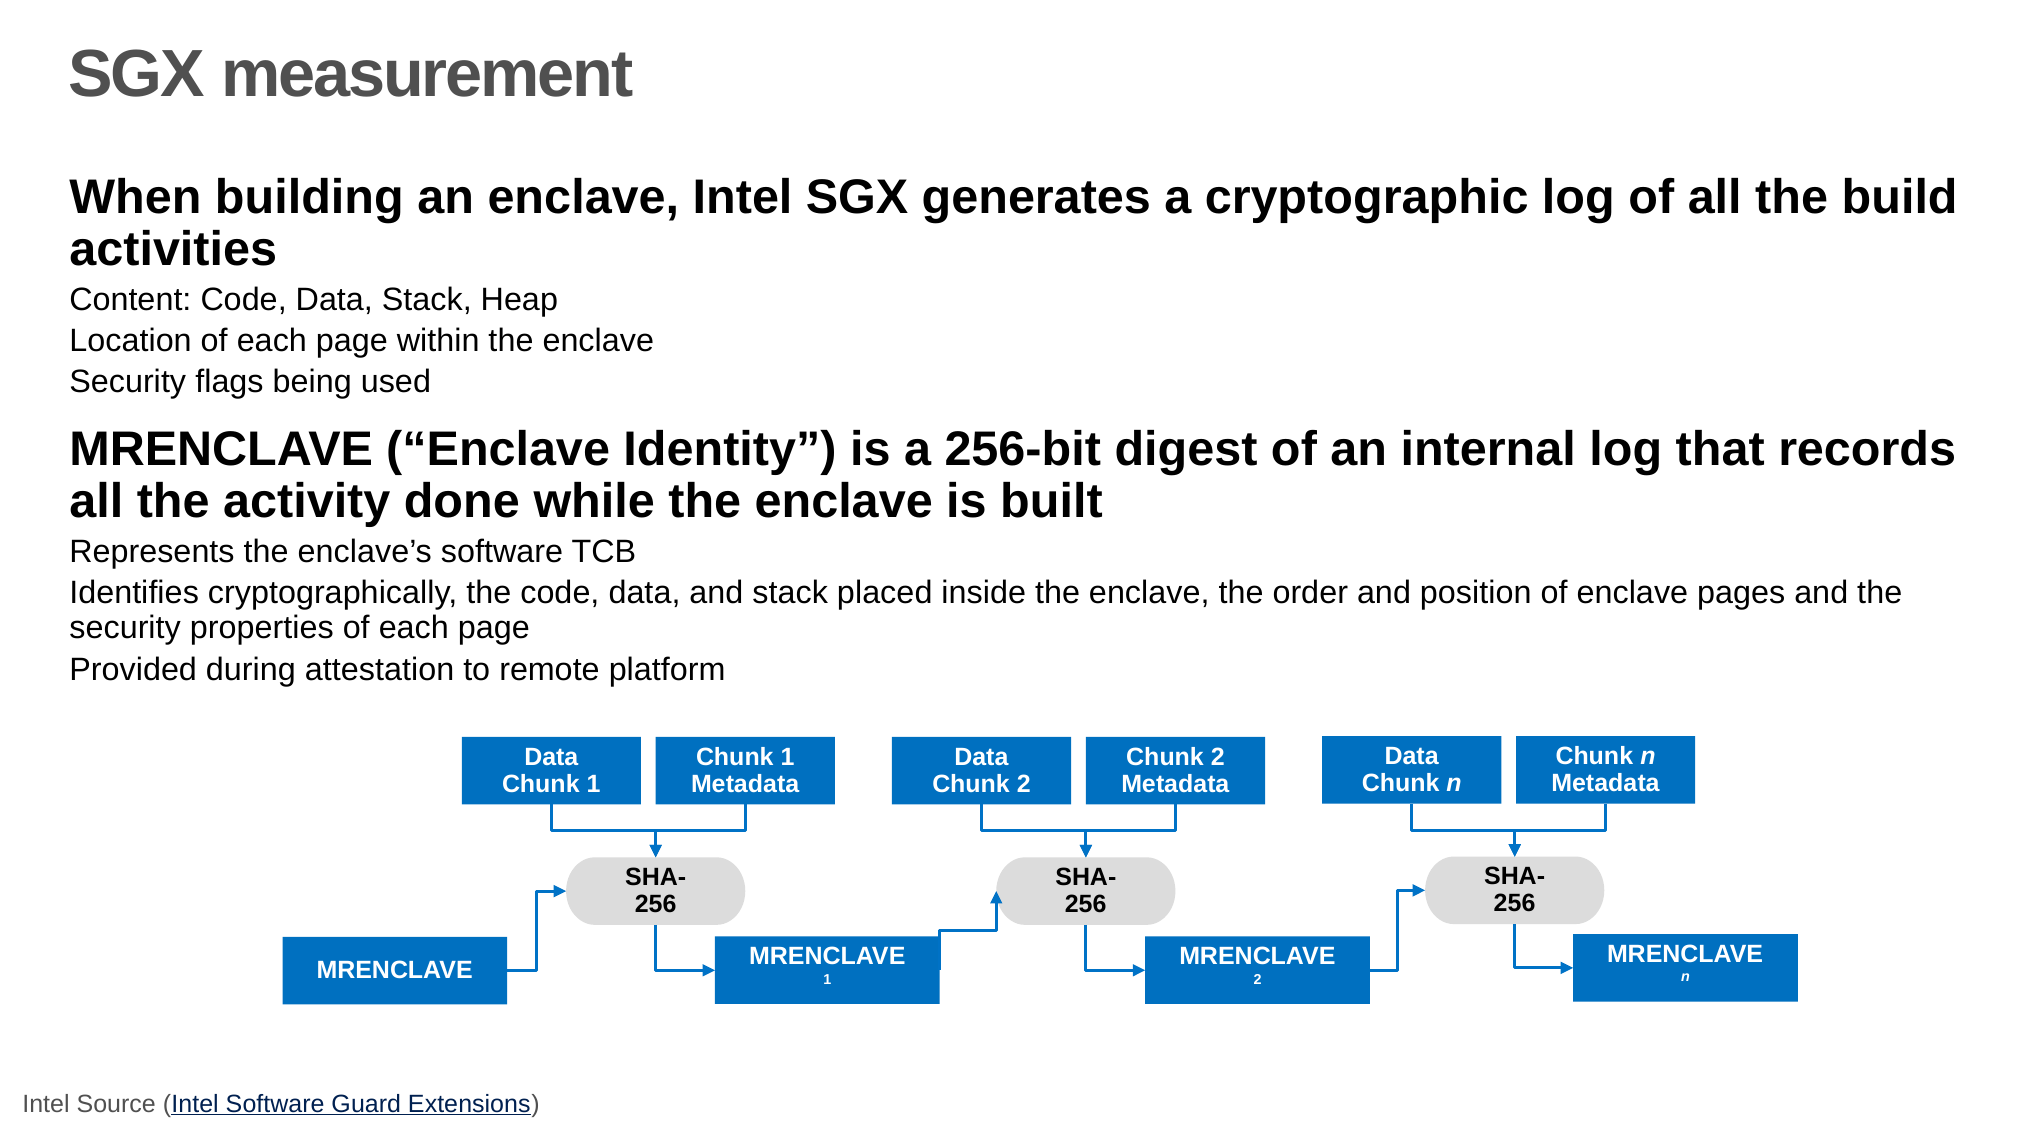

# SGX measurement
When building an enclave, Intel SGX generates a cryptographic log of all the build activities
Content: Code, Data, Stack, Heap
Location of each page within the enclave
Security flags being used
MRENCLAVE (“Enclave Identity”) is a 256-bit digest of an internal log that records all the activity done while the enclave is built
Represents the enclave’s software TCB
Identifies cryptographically, the code, data, and stack placed inside the enclave, the order and position of enclave pages and the security properties of each page
Provided during attestation to remote platform
Data Chunk n
Chunk n Metadata
Data Chunk 1
Chunk 1 Metadata
Data Chunk 2
Chunk 2 Metadata
SHA-256
SHA-256
SHA-256
MRENCLAVEn
MRENCLAVE1
MRENCLAVE2
MRENCLAVE
Intel Source (Intel Software Guard Extensions)